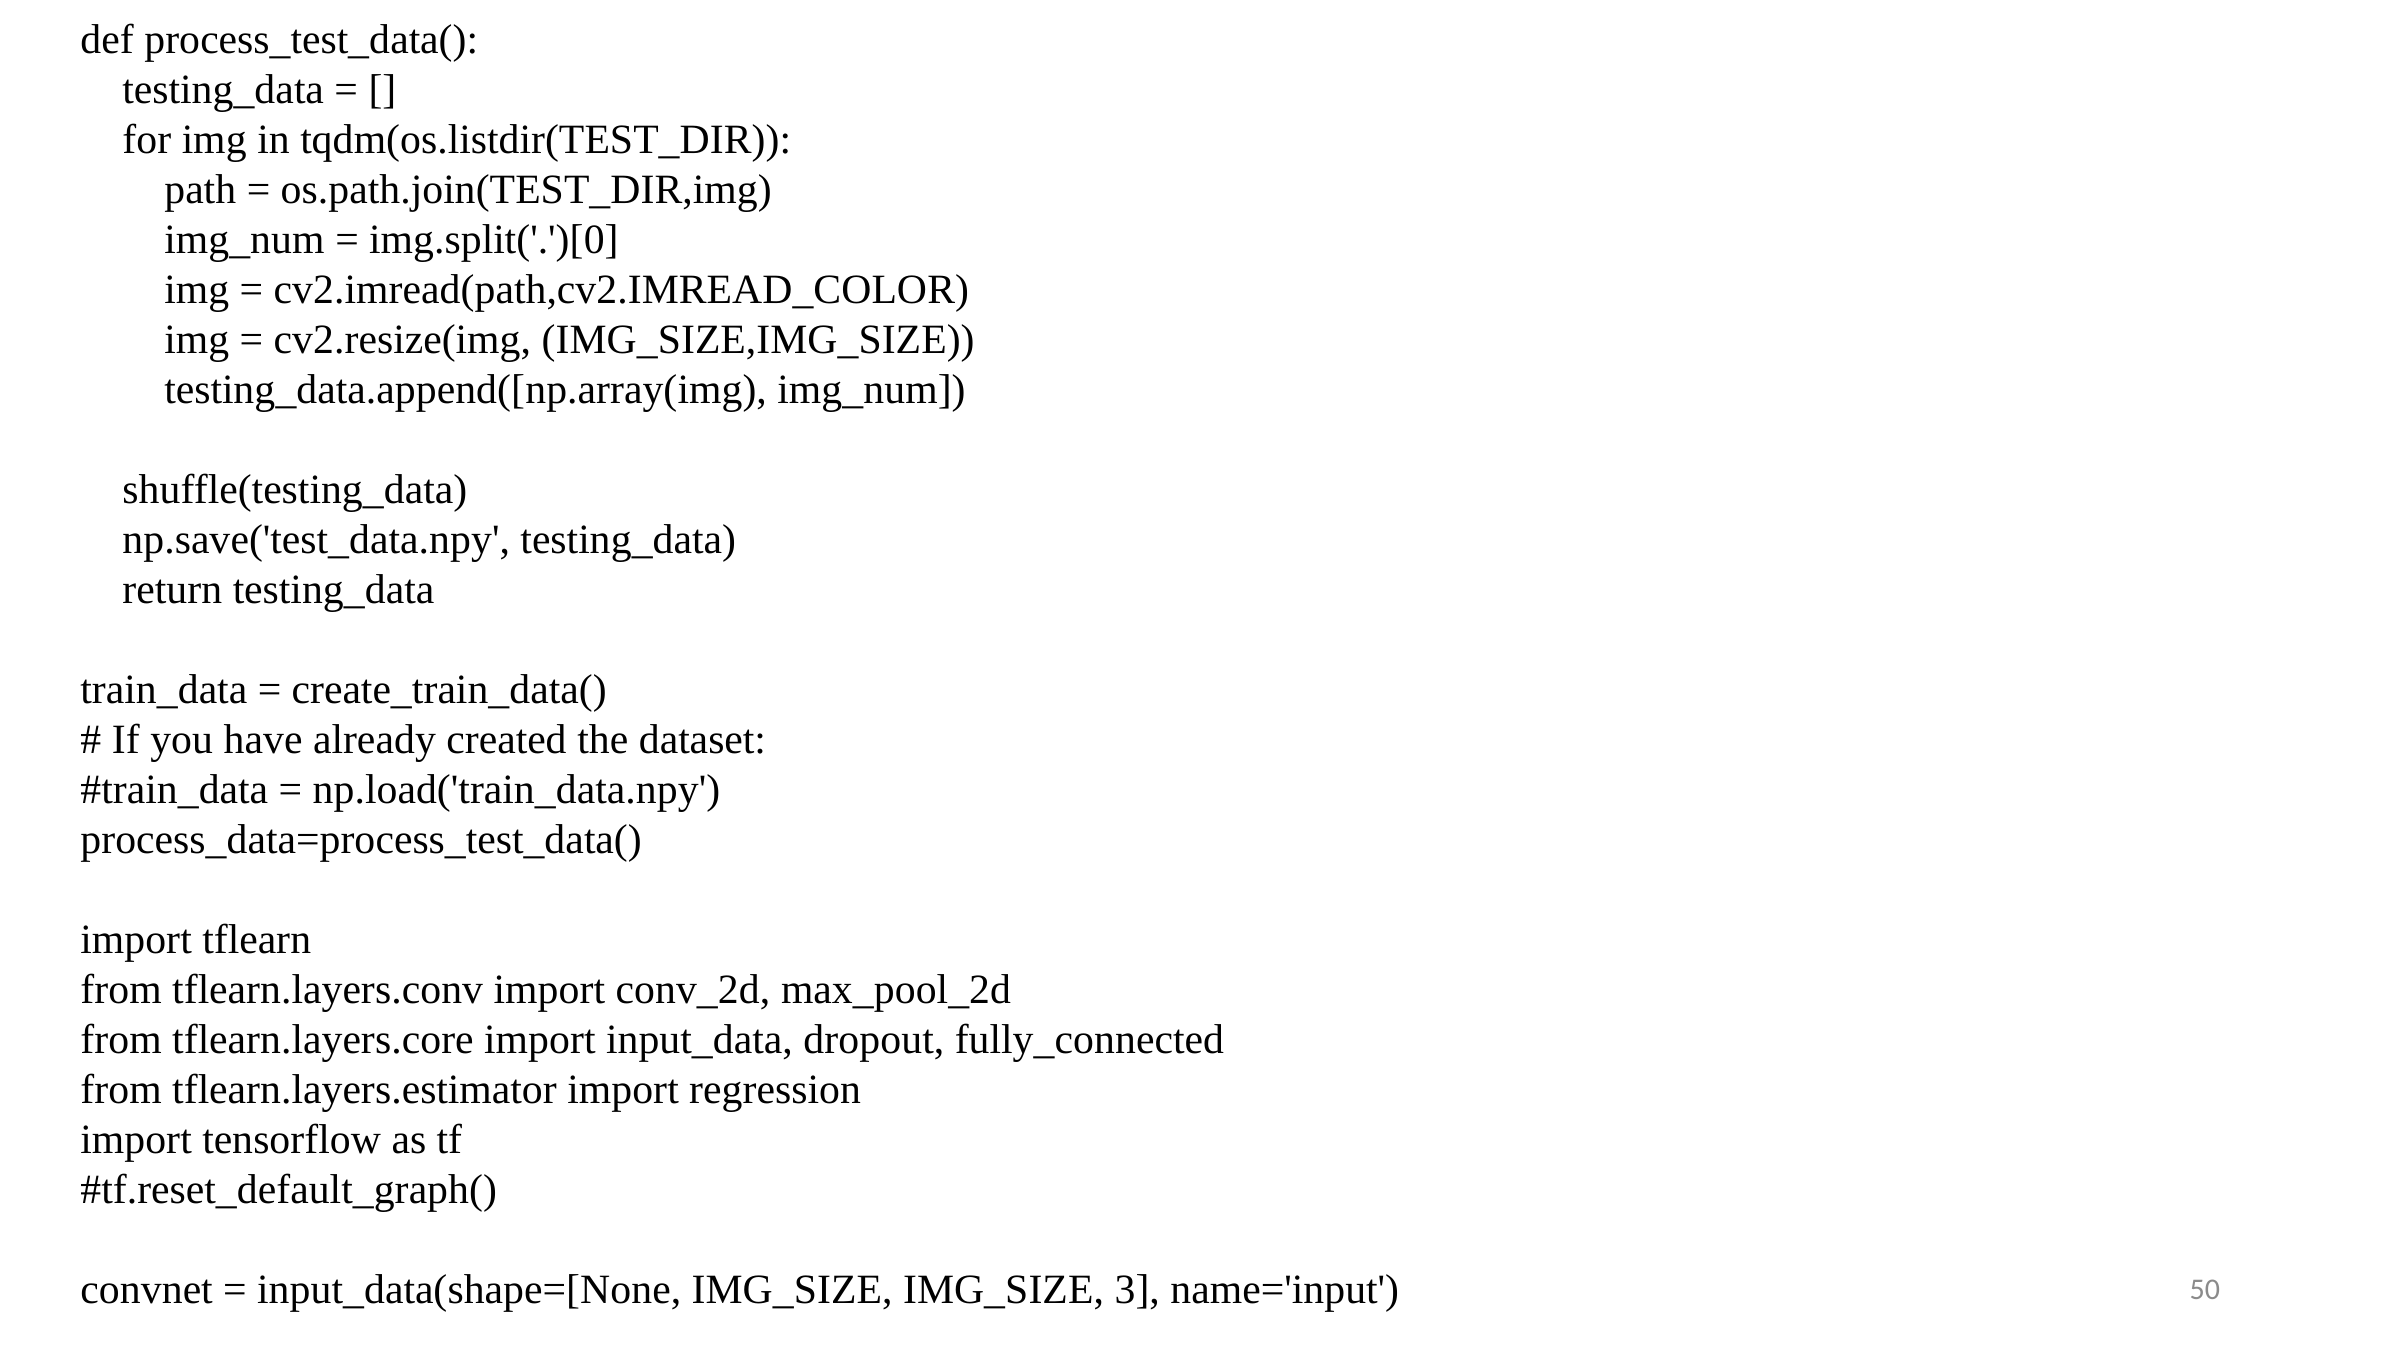

def process_test_data():
    testing_data = []
    for img in tqdm(os.listdir(TEST_DIR)):
        path = os.path.join(TEST_DIR,img)
        img_num = img.split('.')[0]
        img = cv2.imread(path,cv2.IMREAD_COLOR)
        img = cv2.resize(img, (IMG_SIZE,IMG_SIZE))
        testing_data.append([np.array(img), img_num])

    shuffle(testing_data)
    np.save('test_data.npy', testing_data)
    return testing_data
train_data = create_train_data()
# If you have already created the dataset:
#train_data = np.load('train_data.npy')
process_data=process_test_data()
import tflearn
from tflearn.layers.conv import conv_2d, max_pool_2d
from tflearn.layers.core import input_data, dropout, fully_connected
from tflearn.layers.estimator import regression
import tensorflow as tf
#tf.reset_default_graph()
convnet = input_data(shape=[None, IMG_SIZE, IMG_SIZE, 3], name='input')

50